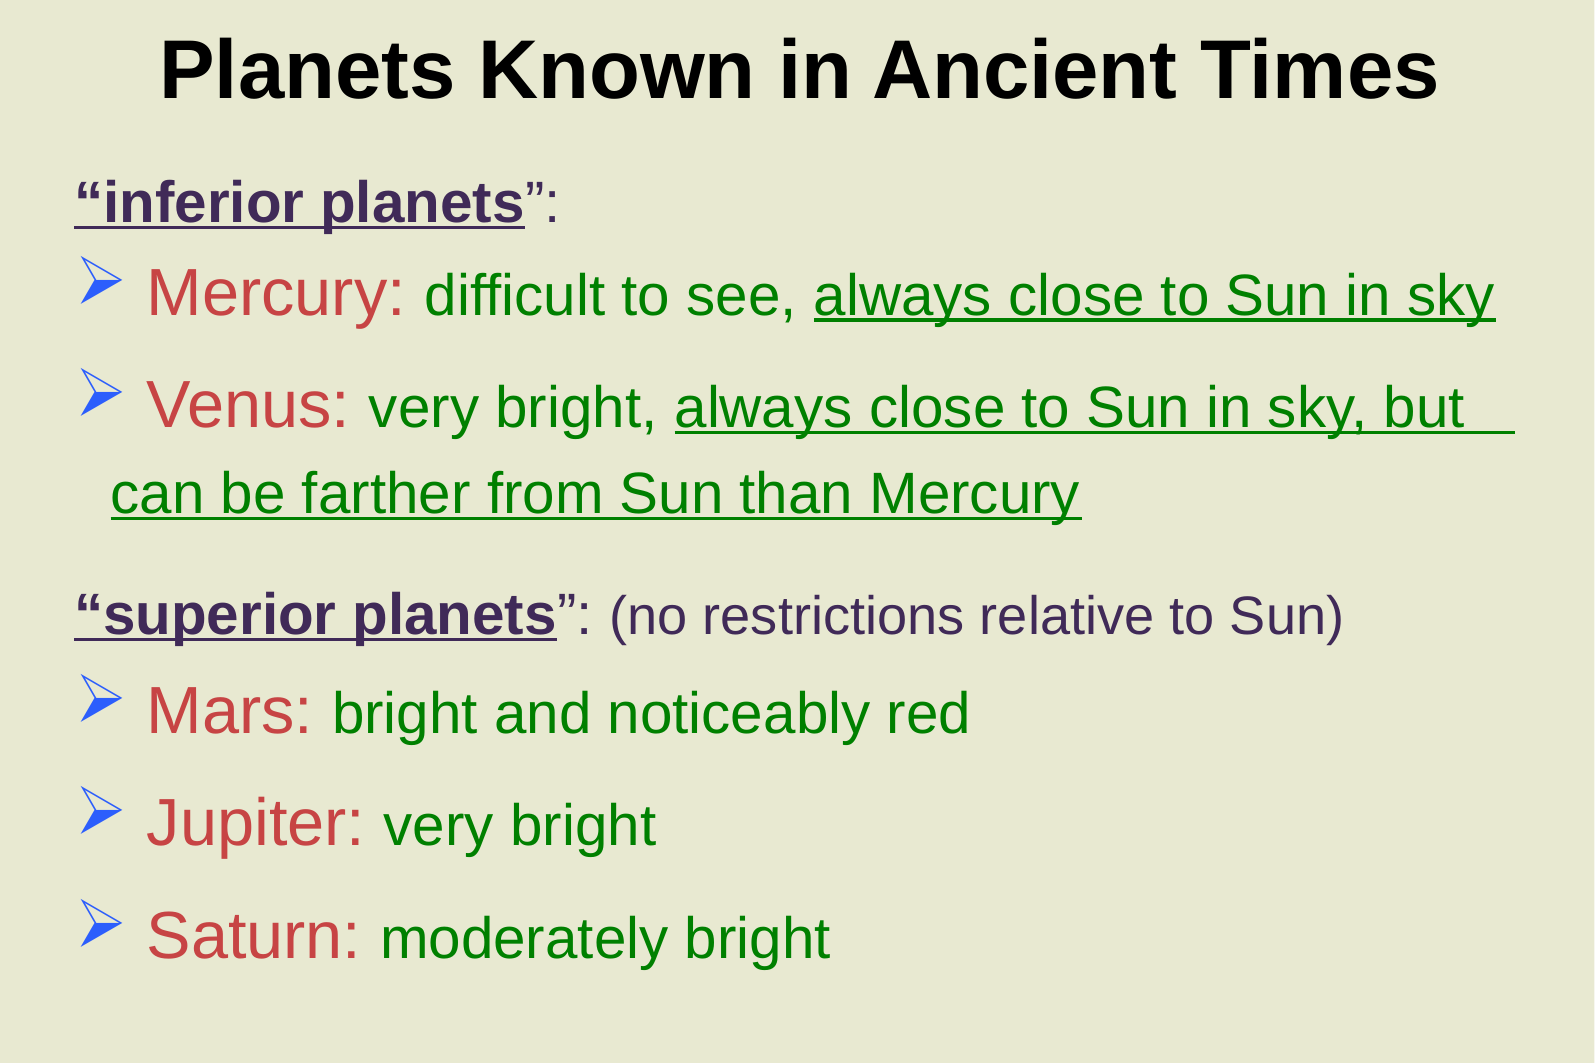

# Planets Known in Ancient Times
“inferior planets”:
 Mercury: difficult to see, always close to Sun in sky
 Venus: very bright, always close to Sun in sky, but   	can be farther from Sun than Mercury

 Mars: bright and noticeably red
 Jupiter: very bright
 Saturn: moderately bright
“superior planets”: (no restrictions relative to Sun)